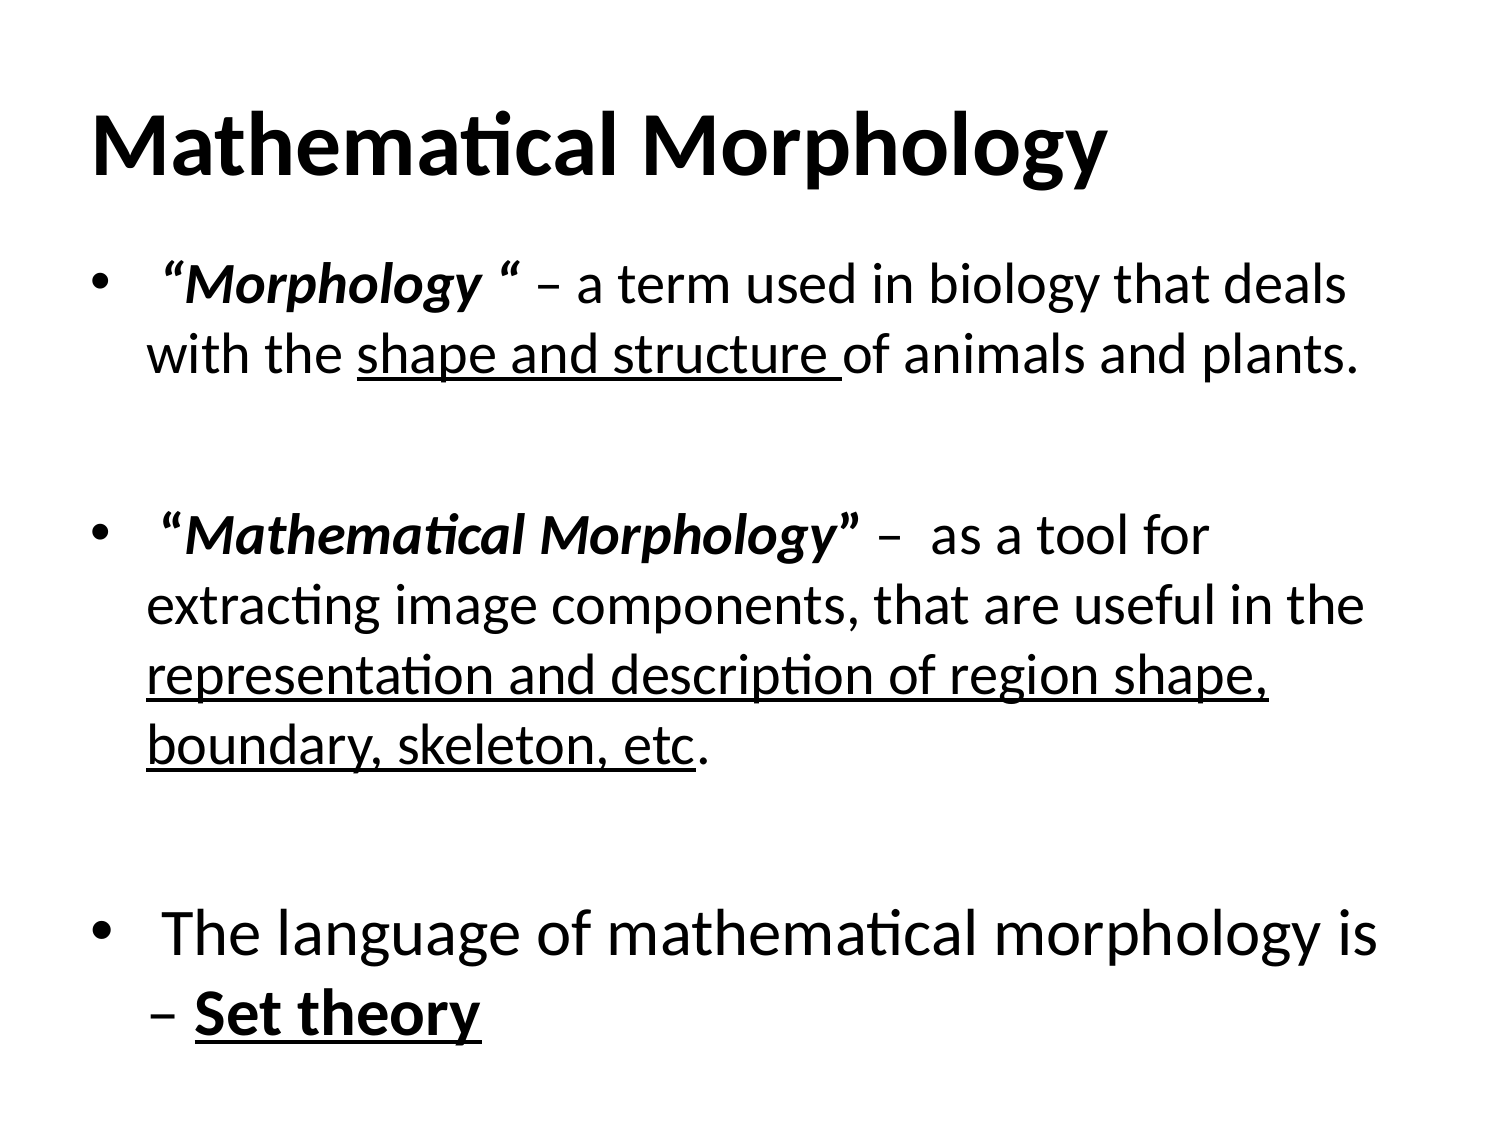

# Mathematical Morphology
 “Morphology “ – a term used in biology that deals with the shape and structure of animals and plants.

 “Mathematical Morphology” –  as a tool for extracting image components, that are useful in the representation and description of region shape, boundary, skeleton, etc.

 The language of mathematical morphology is – Set theory